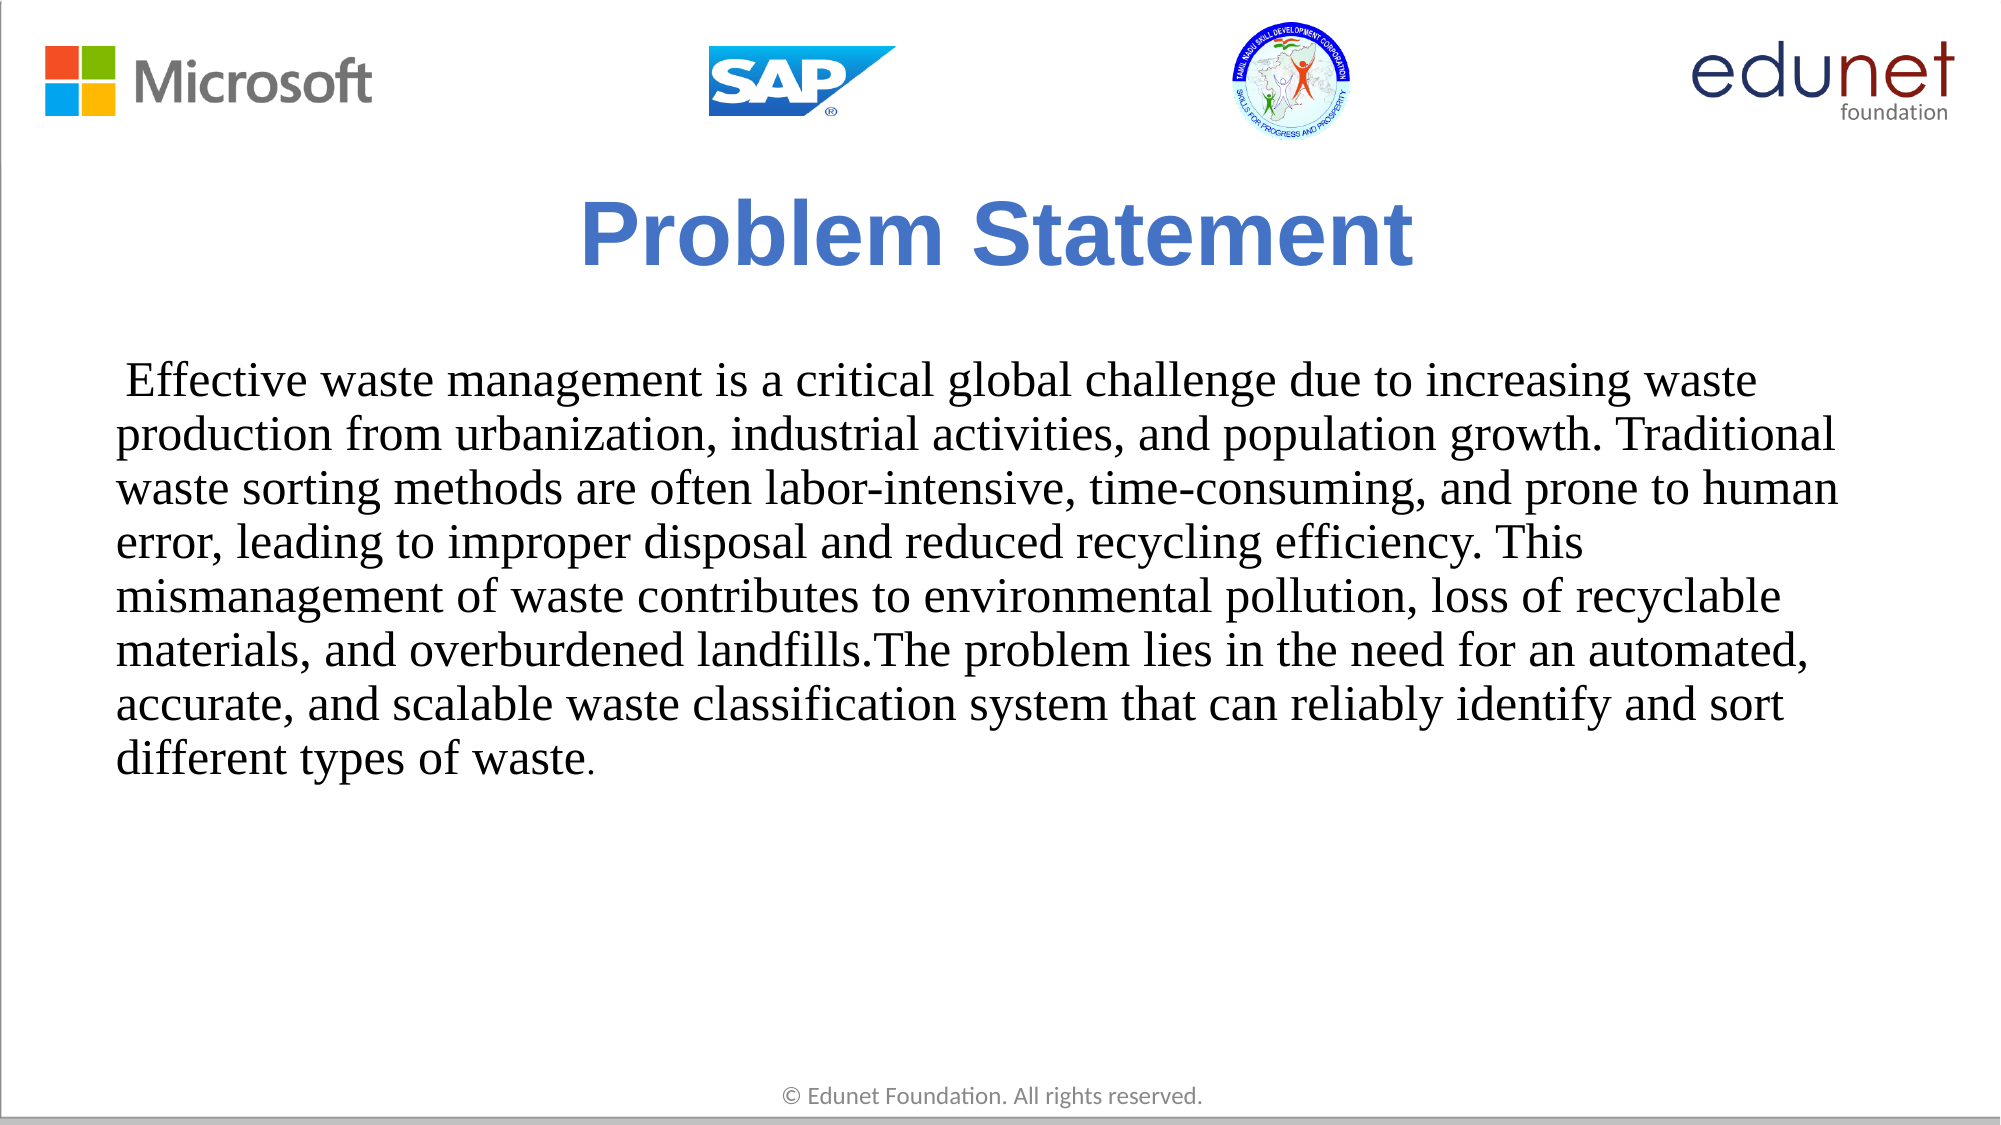

# Problem Statement
 Effective waste management is a critical global challenge due to increasing waste production from urbanization, industrial activities, and population growth. Traditional waste sorting methods are often labor-intensive, time-consuming, and prone to human error, leading to improper disposal and reduced recycling efficiency. This mismanagement of waste contributes to environmental pollution, loss of recyclable materials, and overburdened landfills.The problem lies in the need for an automated, accurate, and scalable waste classification system that can reliably identify and sort different types of waste.
© Edunet Foundation. All rights reserved.